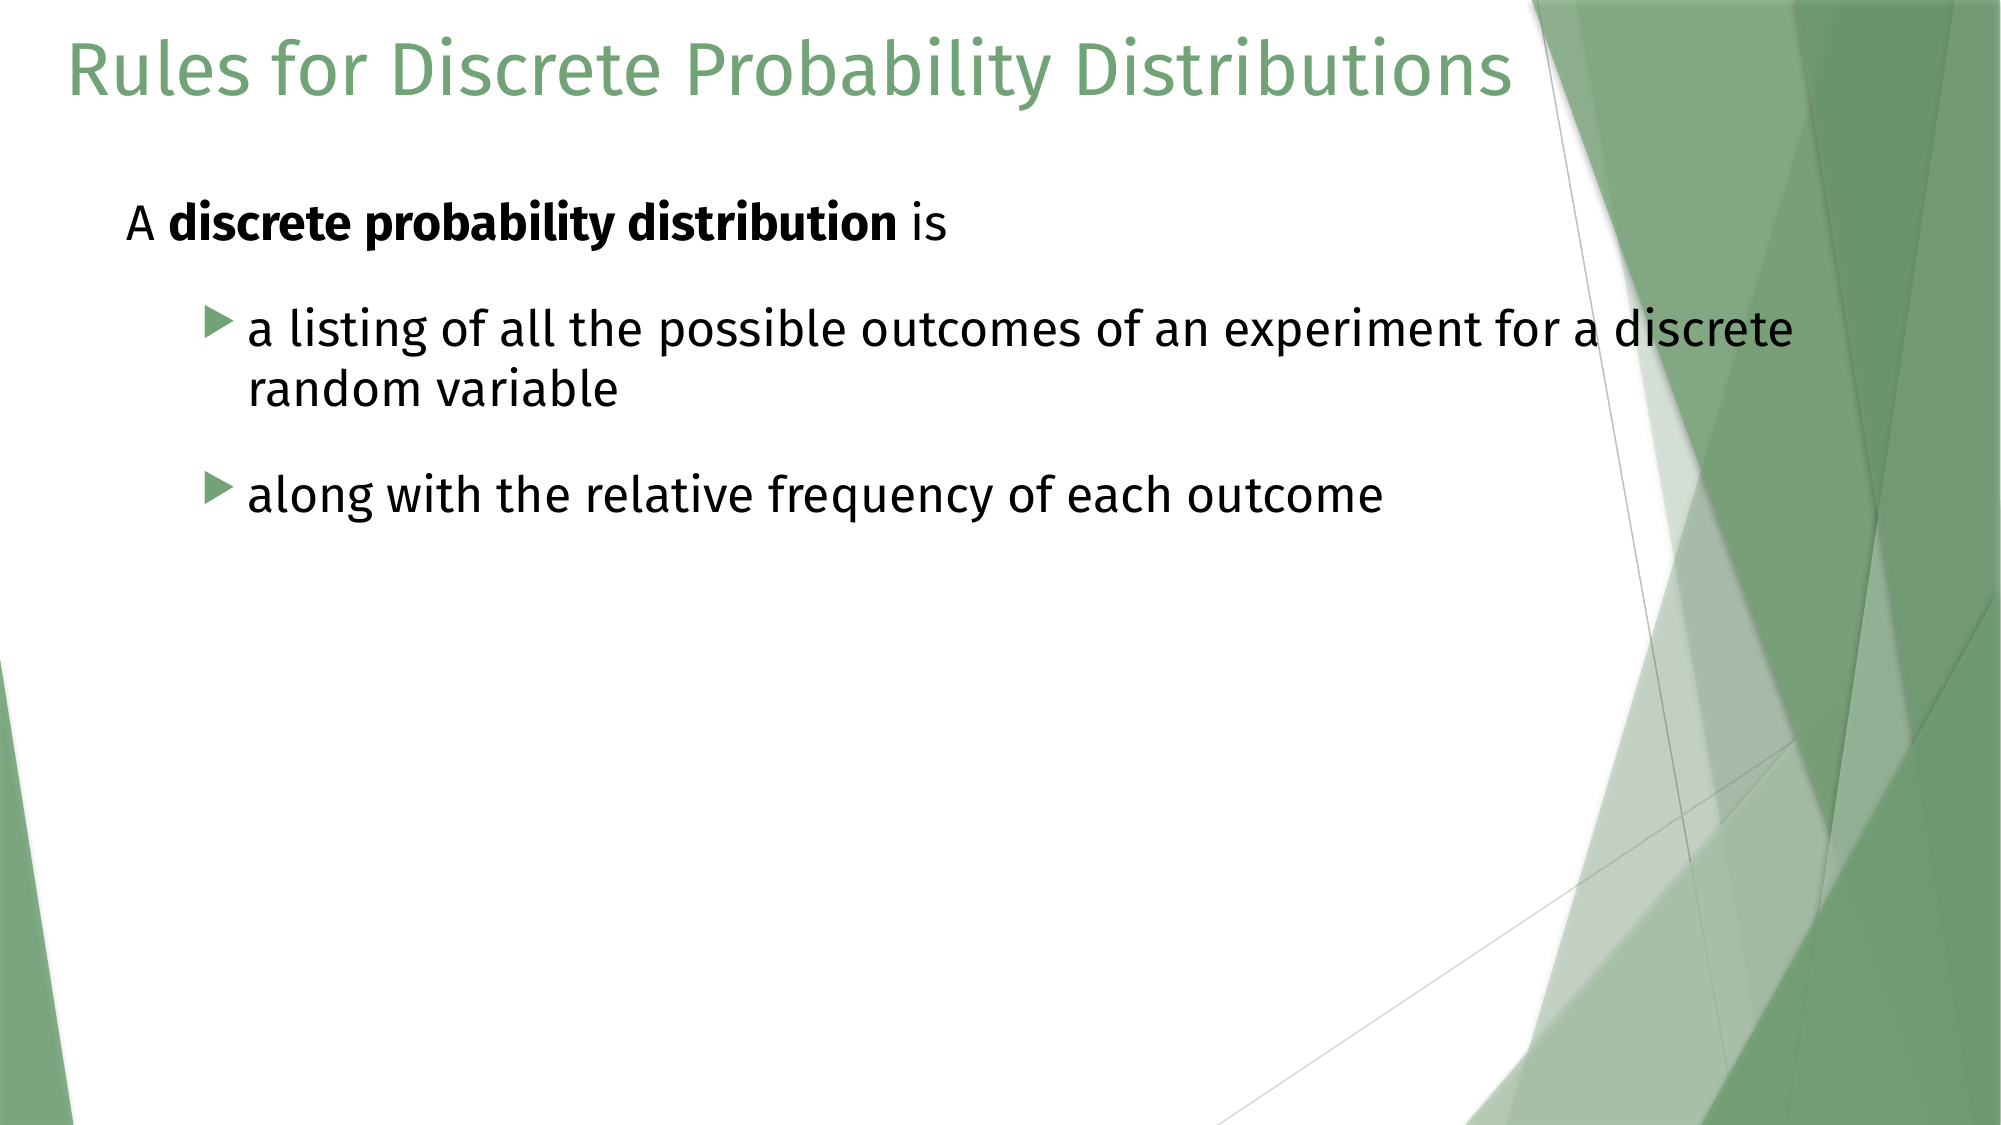

# Rules for Discrete Probability Distributions
A discrete probability distribution is
a listing of all the possible outcomes of an experiment for a discrete random variable
along with the relative frequency of each outcome